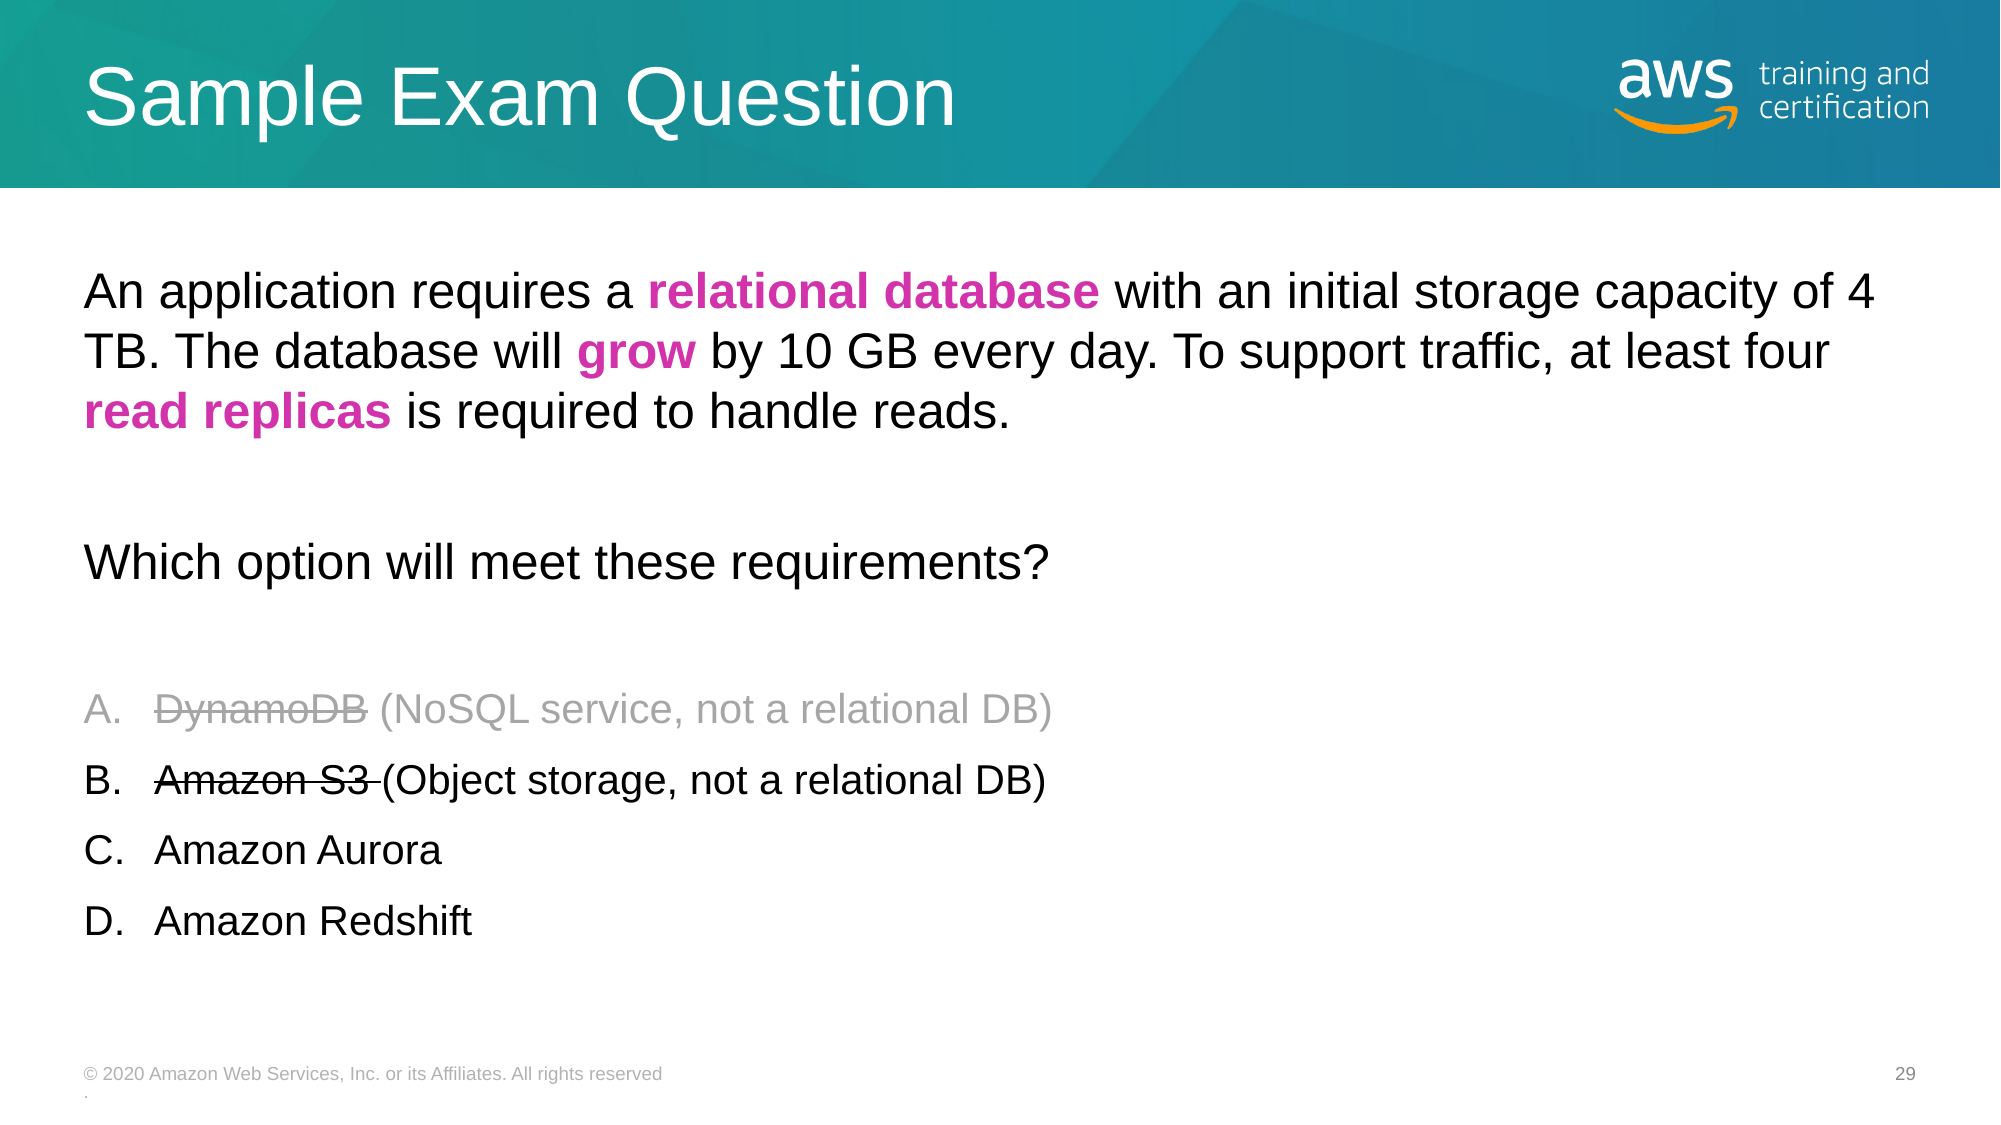

# Sample Exam Question
An application requires a relational database with an initial storage capacity of 4 TB. The database will grow by 10 GB every day. To support traffic, at least four read replicas is required to handle reads.

Which option will meet these requirements?

DynamoDB (NoSQL service, not a relational DB)
Amazon S3 (Object storage, not a relational DB)
Amazon Aurora
Amazon Redshift
© 2020 Amazon Web Services, Inc. or its Affiliates. All rights reserved.
29